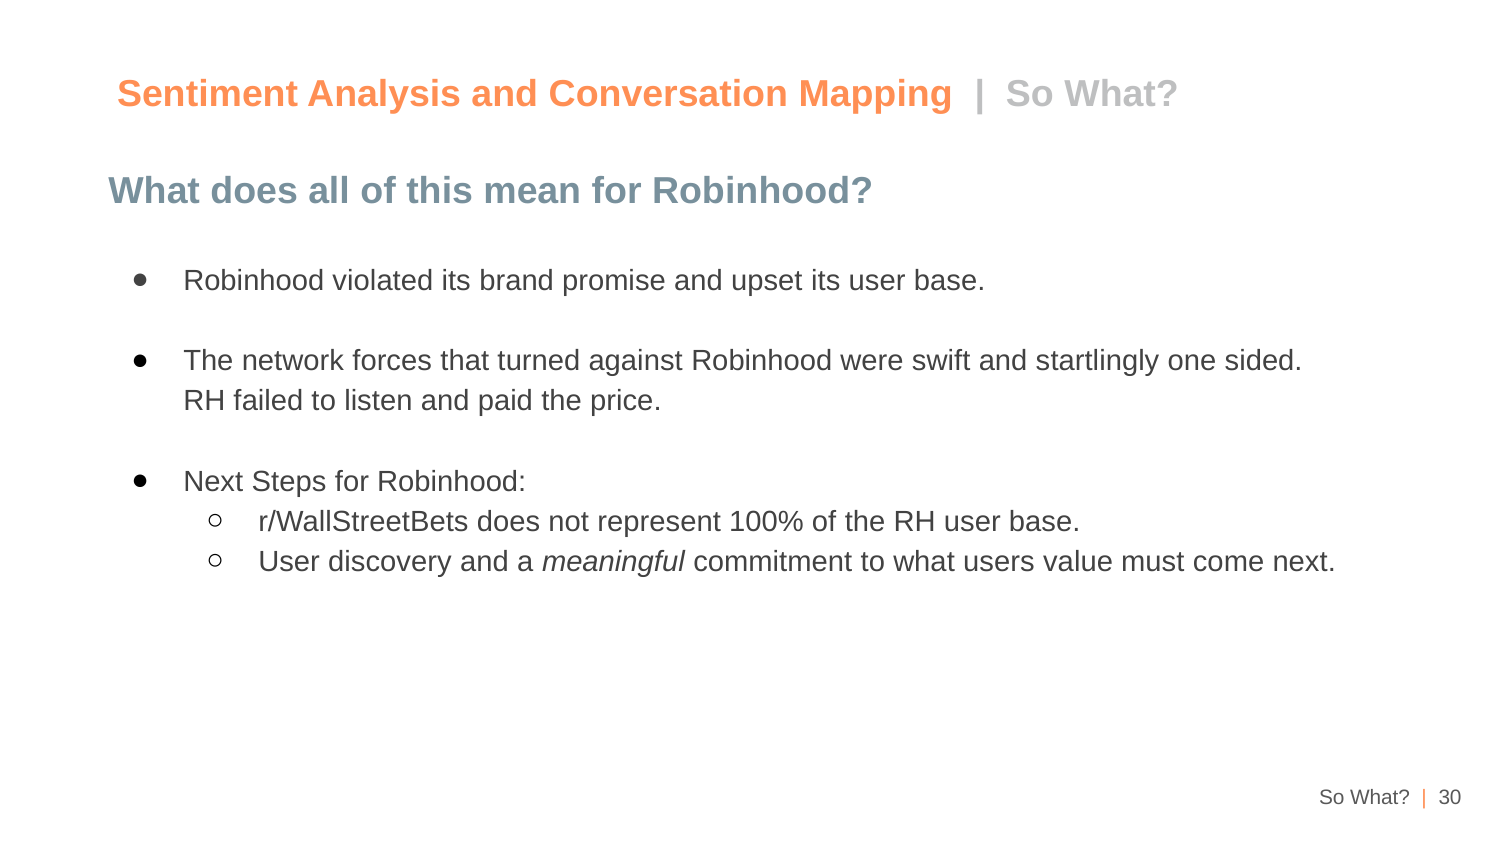

# Sentiment Analysis and Conversation Mapping  |  So What?
What does all of this mean for Robinhood?
Robinhood violated its brand promise and upset its user base.
The network forces that turned against Robinhood were swift and startlingly one sided.
RH failed to listen and paid the price.
Next Steps for Robinhood:
r/WallStreetBets does not represent 100% of the RH user base.
User discovery and a meaningful commitment to what users value must come next.
So What?  |  30